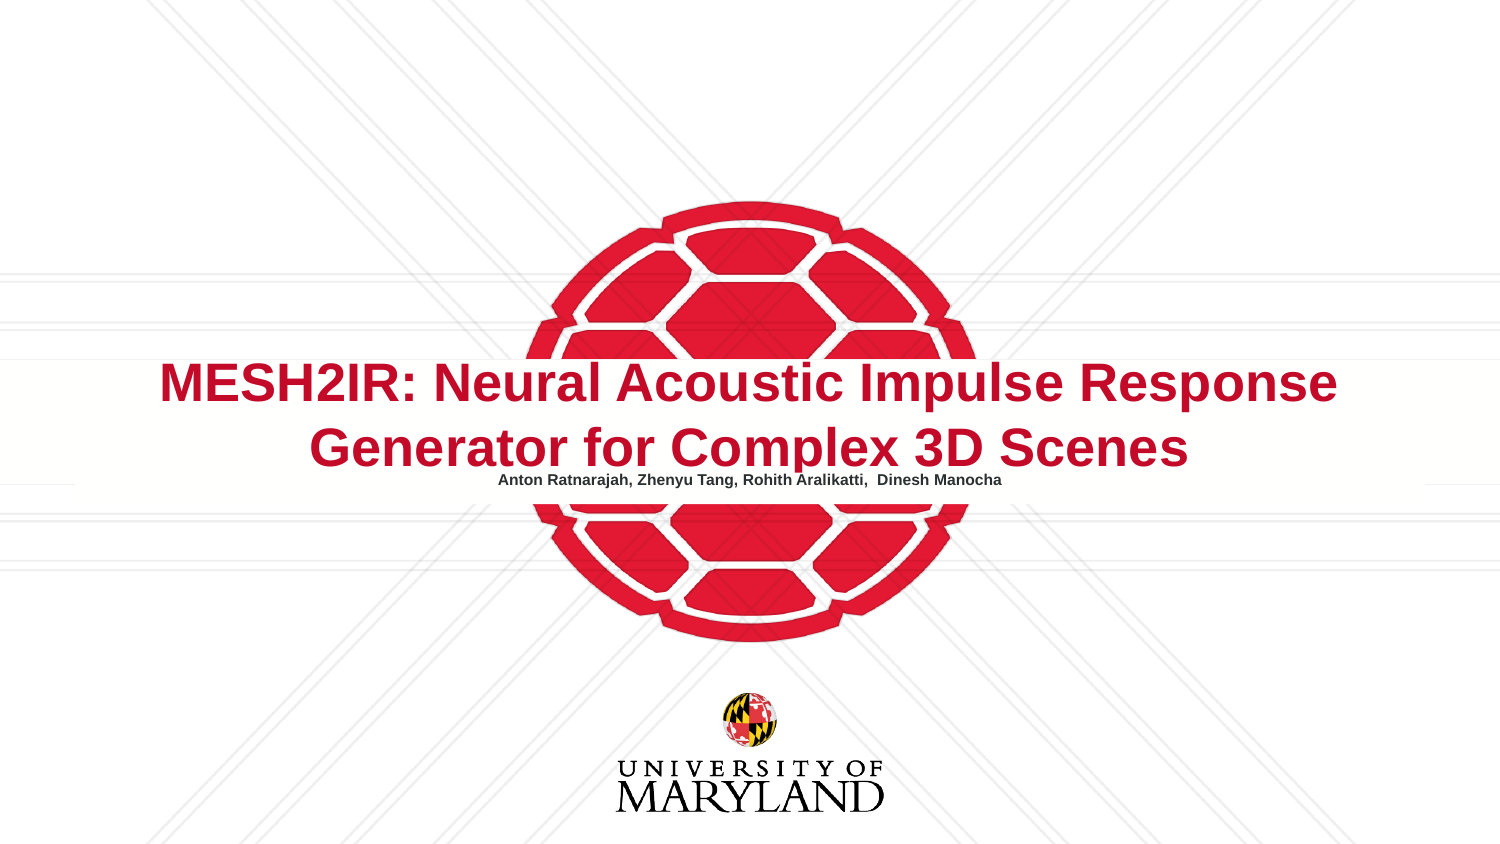

# MESH2IR: Neural Acoustic Impulse Response Generator for Complex 3D Scenes
Anton Ratnarajah, Zhenyu Tang, Rohith Aralikatti,  Dinesh Manocha